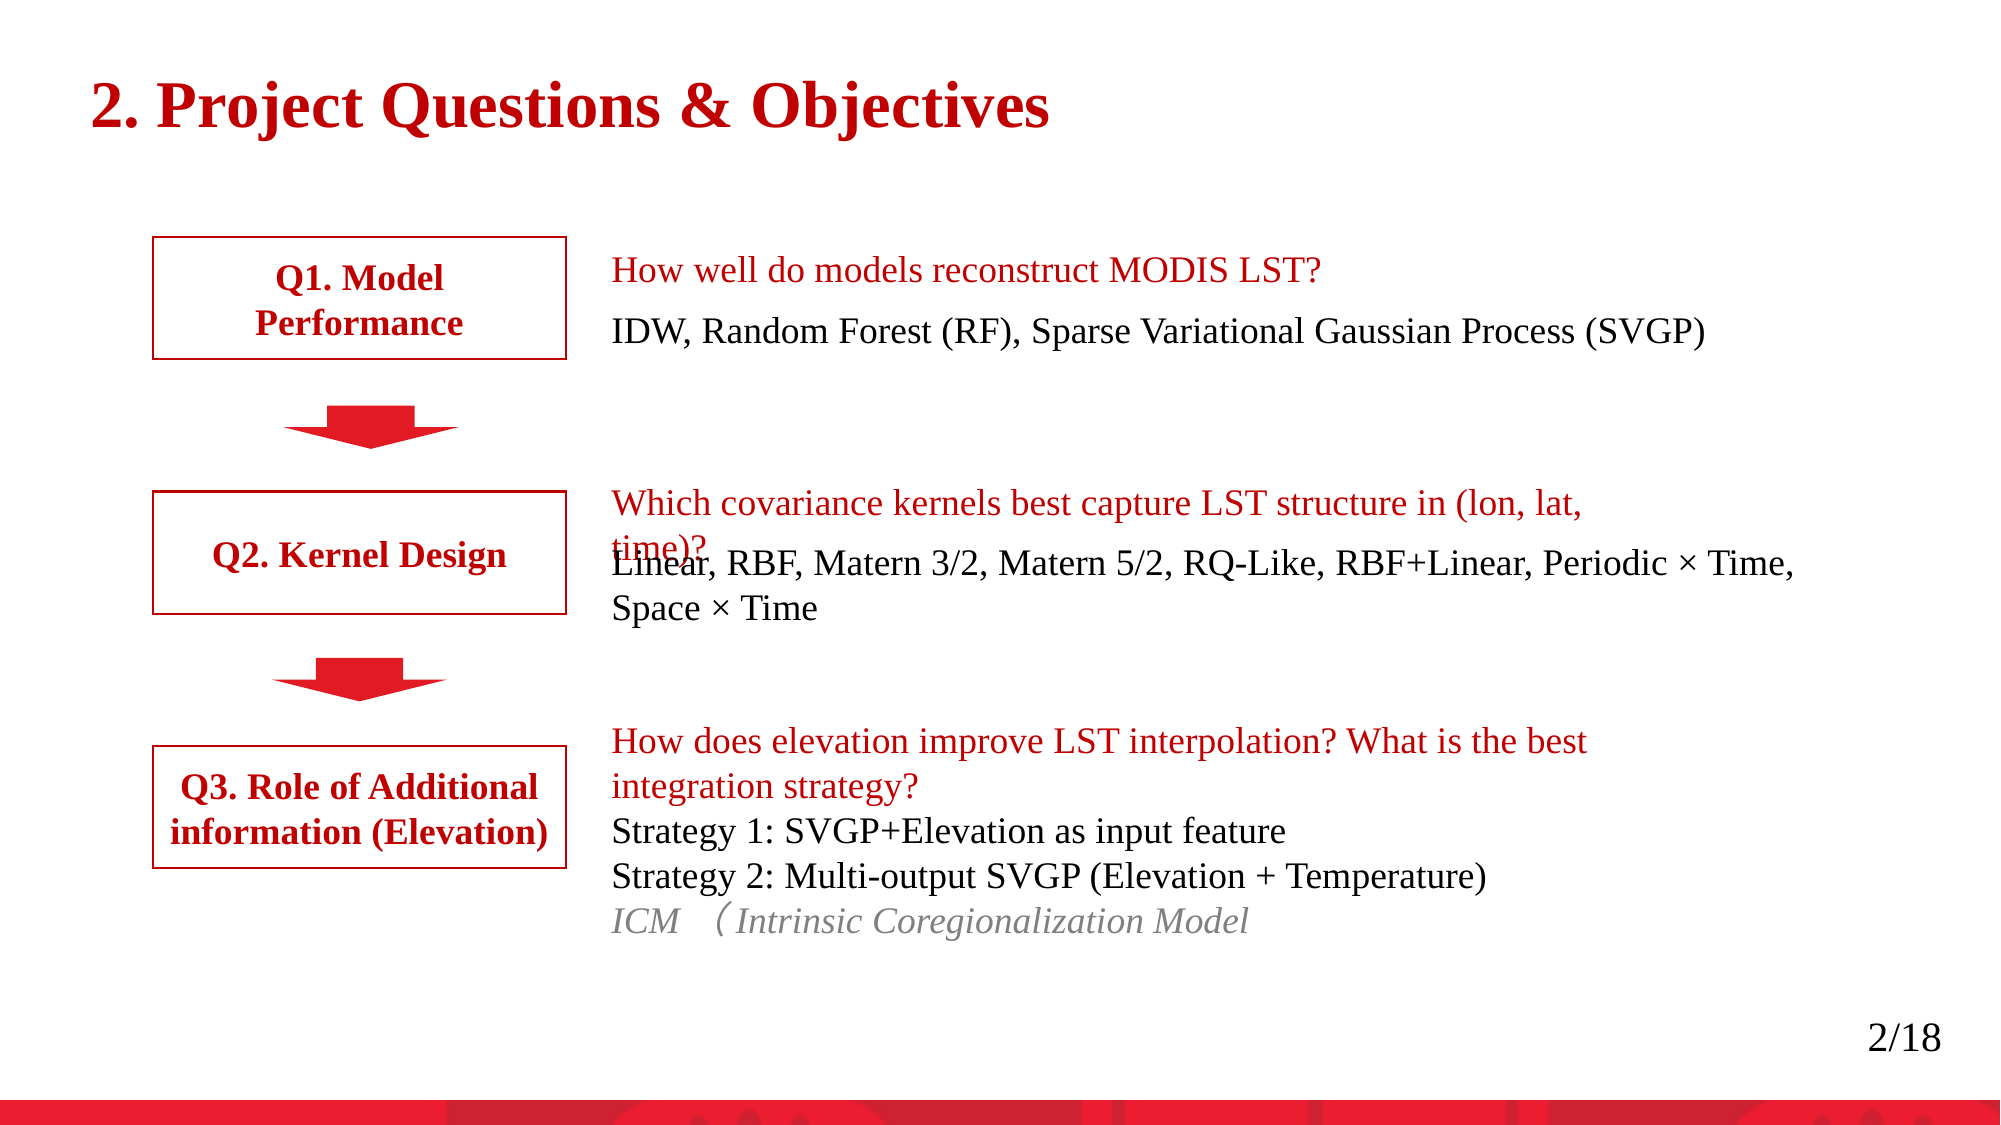

# 2. Project Questions & Objectives
Q1. Model Performance
How well do models reconstruct MODIS LST?
IDW, Random Forest (RF), Sparse Variational Gaussian Process (SVGP)

Which covariance kernels best capture LST structure in (lon, lat, time)?
Q2. Kernel Design
Linear, RBF, Matern 3/2, Matern 5/2, RQ-Like, RBF+Linear, Periodic × Time, Space × Time

How does elevation improve LST interpolation? What is the best integration strategy?
Strategy 1: SVGP+Elevation as input feature
Strategy 2: Multi-output SVGP (Elevation + Temperature)
ICM（Intrinsic Coregionalization Model
Q3. Role of Additional information (Elevation)
2/18